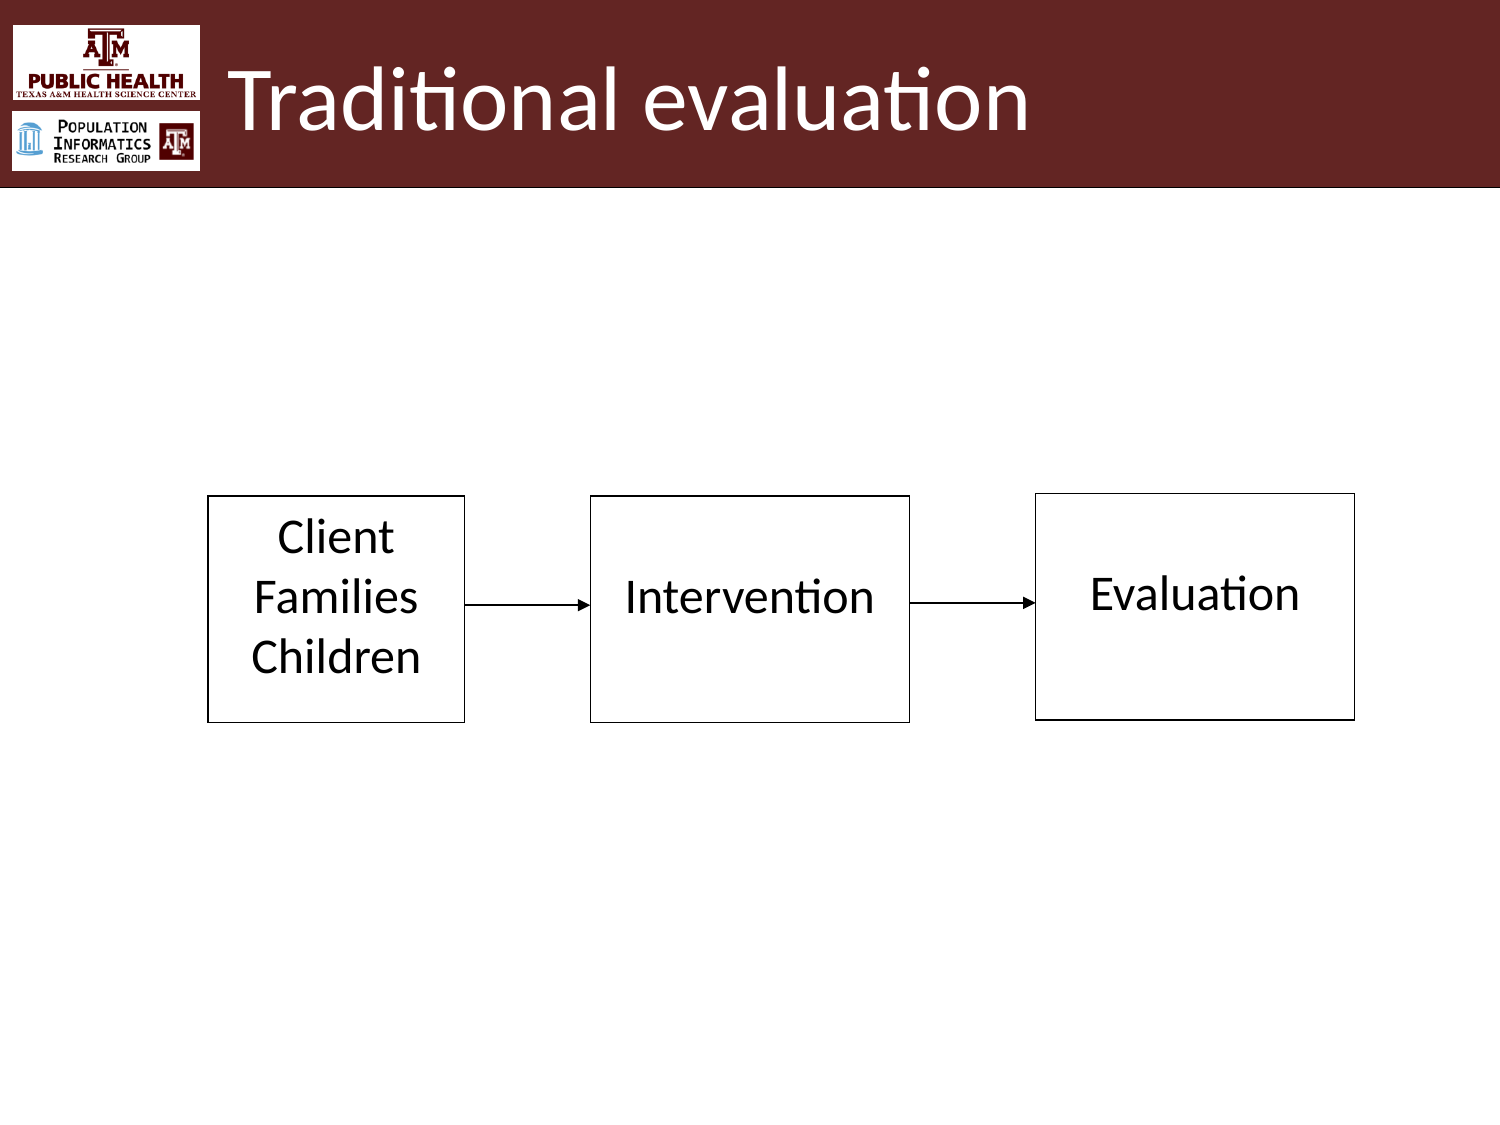

# Traditional evaluation

Evaluation
Client
Families
Children

Intervention